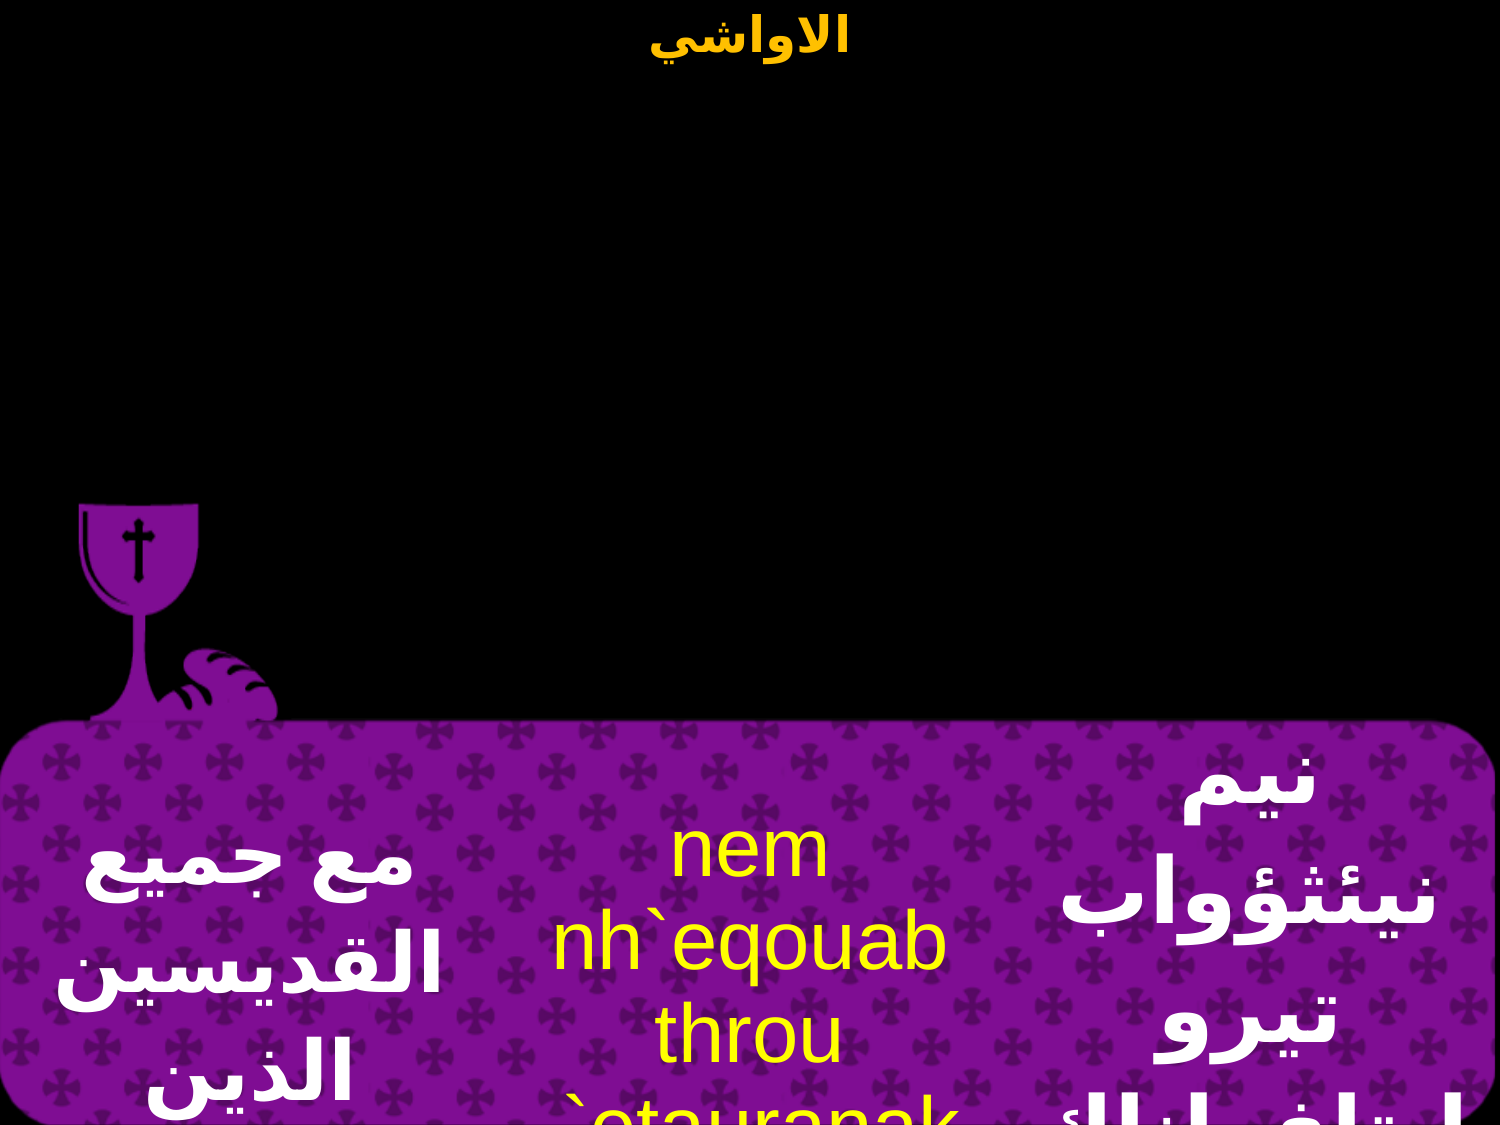

| مع جميع القديسين الذين أرضوك منذ البدء | nem nh`eqouab throu `etauranak icjen `p`ene\ | نيم نيئثؤواب تيرو إيتافراناك يسجين إبئينيه. |
| --- | --- | --- |